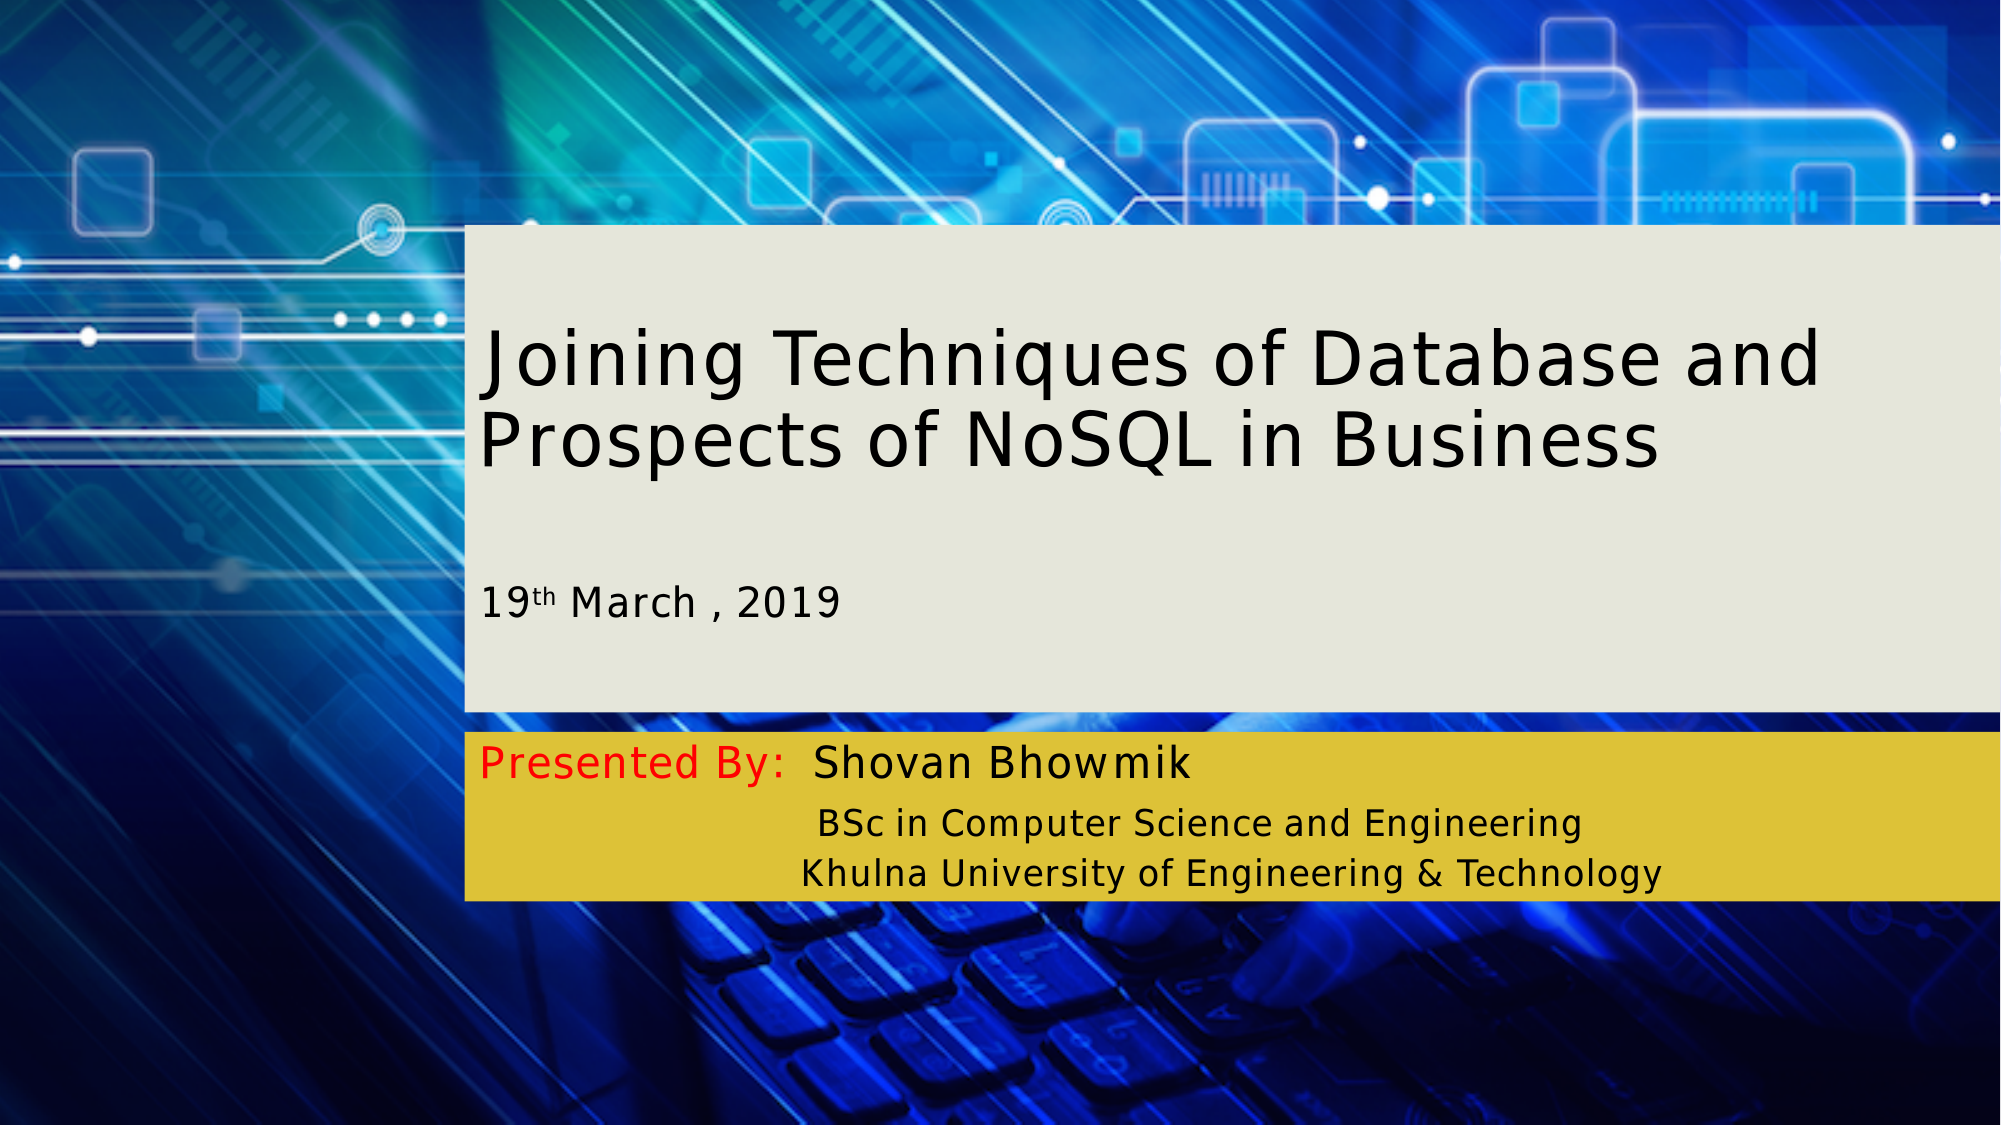

# Joining Techniques of Database and Prospects of NoSQL in Business 19th March , 2019
Presented By:  Shovan Bhowmik
                          BSc in Computer Science and Engineering
                              Khulna University of Engineering & Technology